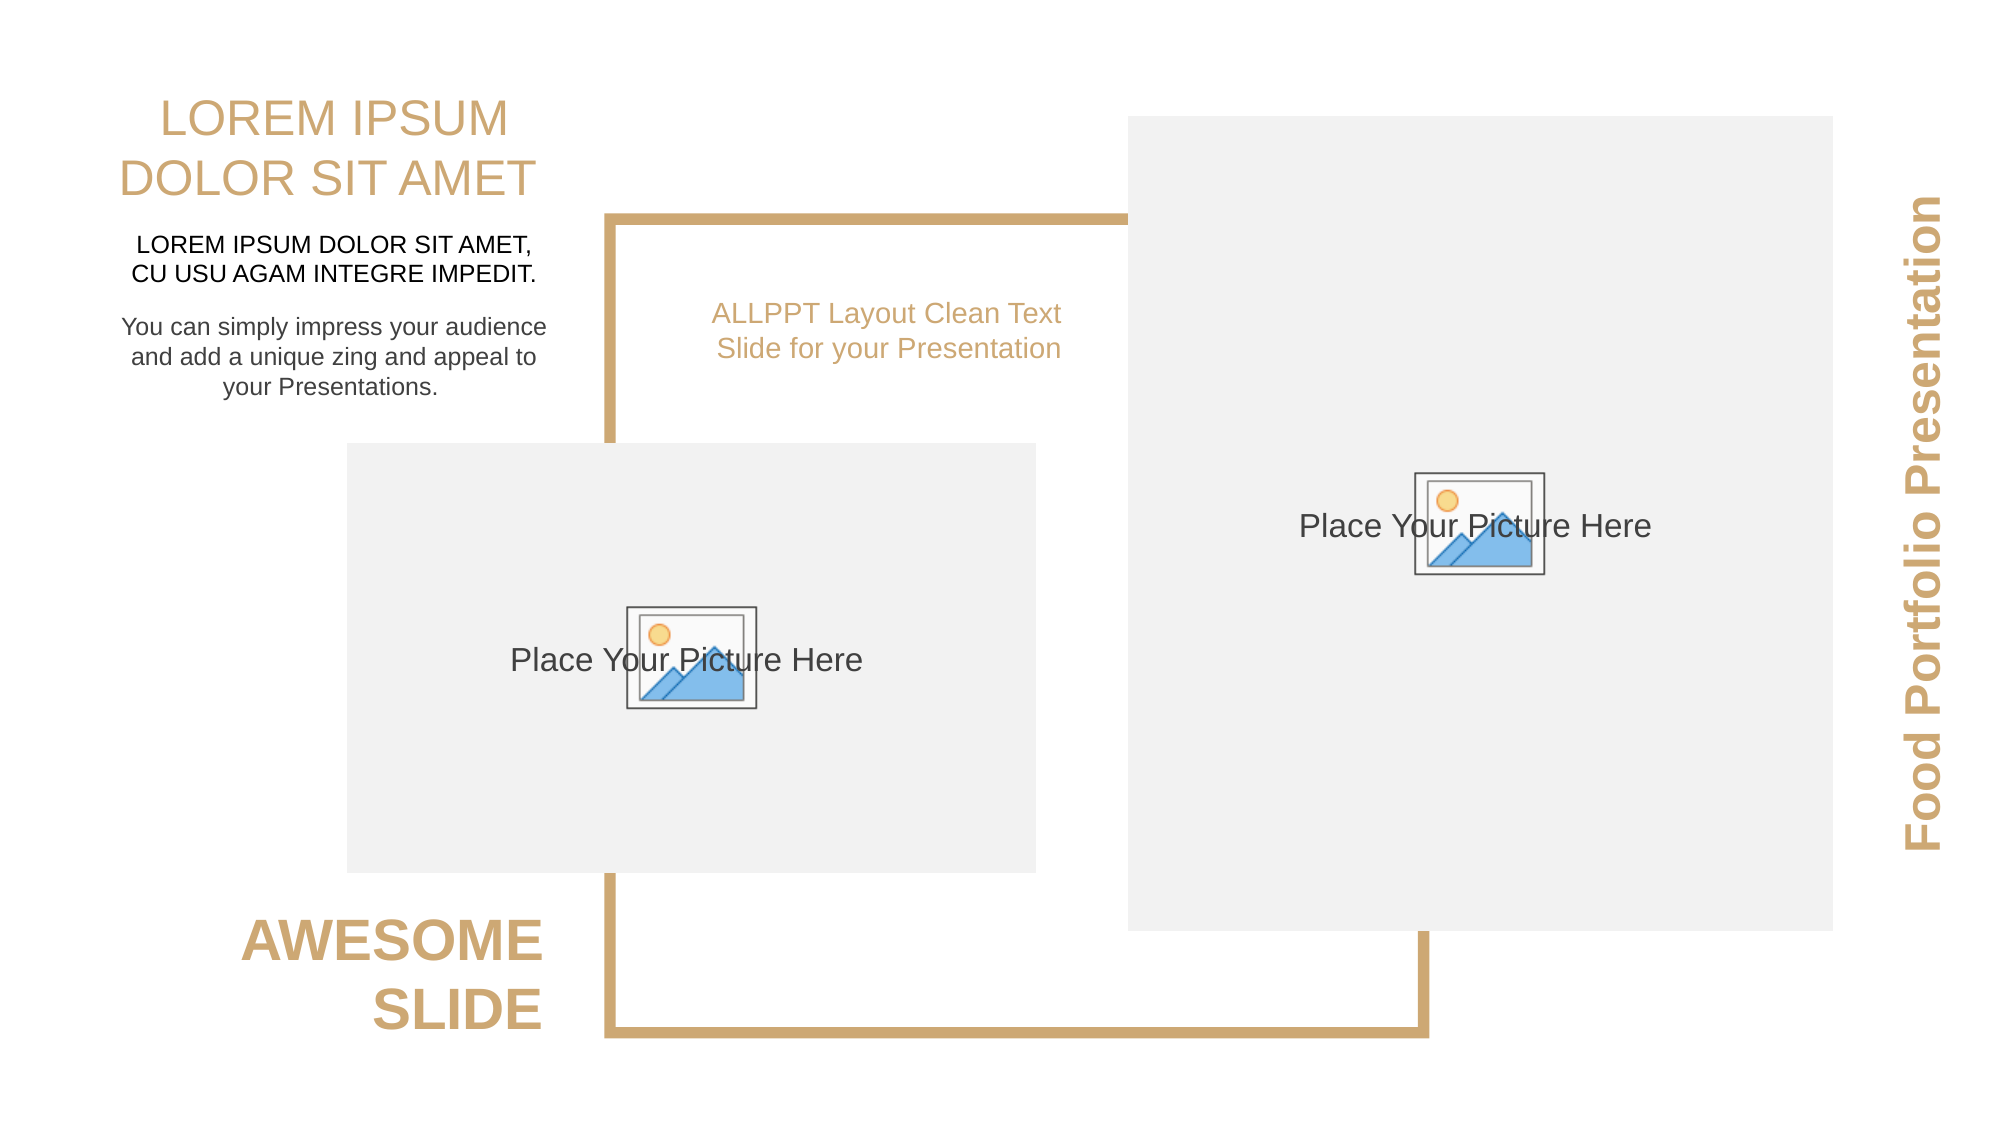

LOREM IPSUM
DOLOR SIT AMET

LOREM IPSUM DOLOR SIT AMET,
CU USU AGAM INTEGRE IMPEDIT.
ALLPPT Layout Clean Text Slide for your Presentation
You can simply impress your audience and add a unique zing and appeal to your Presentations.

Food Portfolio Presentation
AWESOME
SLIDE